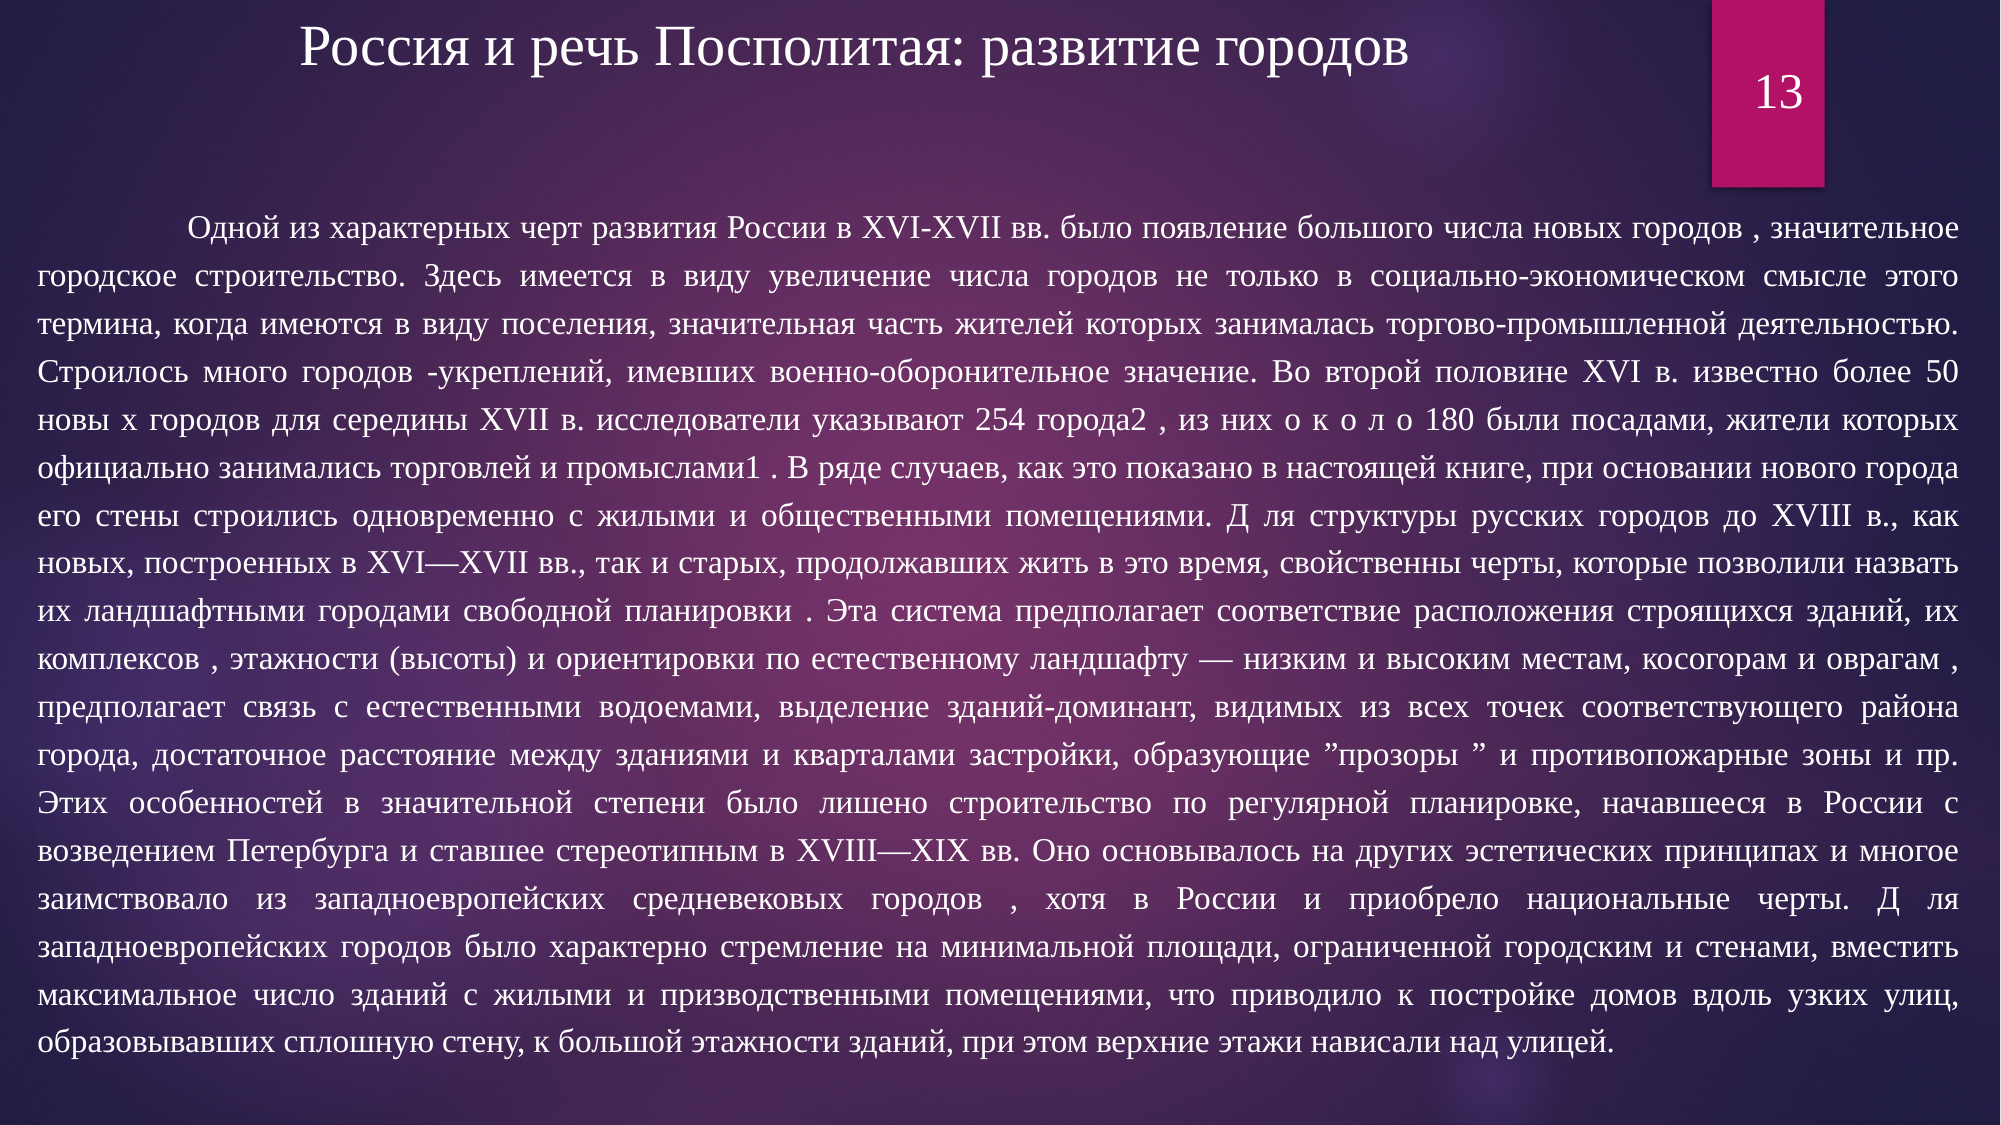

Россия и речь Посполитая: развитие городов
13
	Одной из характерных черт развития России в XVI-XVII вв. было появление большого числа новых городов , значительное городское строительство. Здесь имеется в виду увеличение числа городов не только в социально-экономическом смысле этого термина, когда имеются в виду поселения, значительная часть жителей которых занималась торгово-промышленной деятельностью. Строилось много городов -укреплений, имевших военно-оборонительное значение. Во второй половине XVI в. известно более 50 новы х городов для середины XVII в. исследователи указывают 254 города2 , из них о к о л о 180 были посадами, жители которых официально занимались торговлей и промыслами1 . В ряде случаев, как это показано в настоящей книге, при основании нового города его стены строились одновременно с жилыми и общественными помещениями. Д ля структуры русских городов до XVIII в., как новых, построенных в XVI—XVII вв., так и старых, продолжавших жить в это время, свойственны черты, которые позволили назвать их ландшафтными городами свободной планировки . Эта система предполагает соответствие расположения строящихся зданий, их комплексов , этажности (высоты) и ориентировки по естественному ландшафту — низким и высоким местам, косогорам и оврагам , предполагает связь с естественными водоемами, выделение зданий-доминант, видимых из всех точек соответствующего района города, достаточное расстояние между зданиями и кварталами застройки, образующие ”прозоры ” и противопожарные зоны и пр. Этих особенностей в значительной степени было лишено строительство по регулярной планировке, начавшееся в России с возведением Петербурга и ставшее стереотипным в XVIII—XIX вв. Оно основывалось на других эстетических принципах и многое заимствовало из западноевропейских средневековых городов , хотя в России и приобрело национальные черты. Д ля западноевропейских городов было характерно стремление на минимальной площади, ограниченной городским и стенами, вместить максимальное число зданий с жилыми и призводственными помещениями, что приводило к постройке домов вдоль узких улиц, образовывавших сплошную стену, к большой этажности зданий, при этом верхние этажи нависали над улицей.